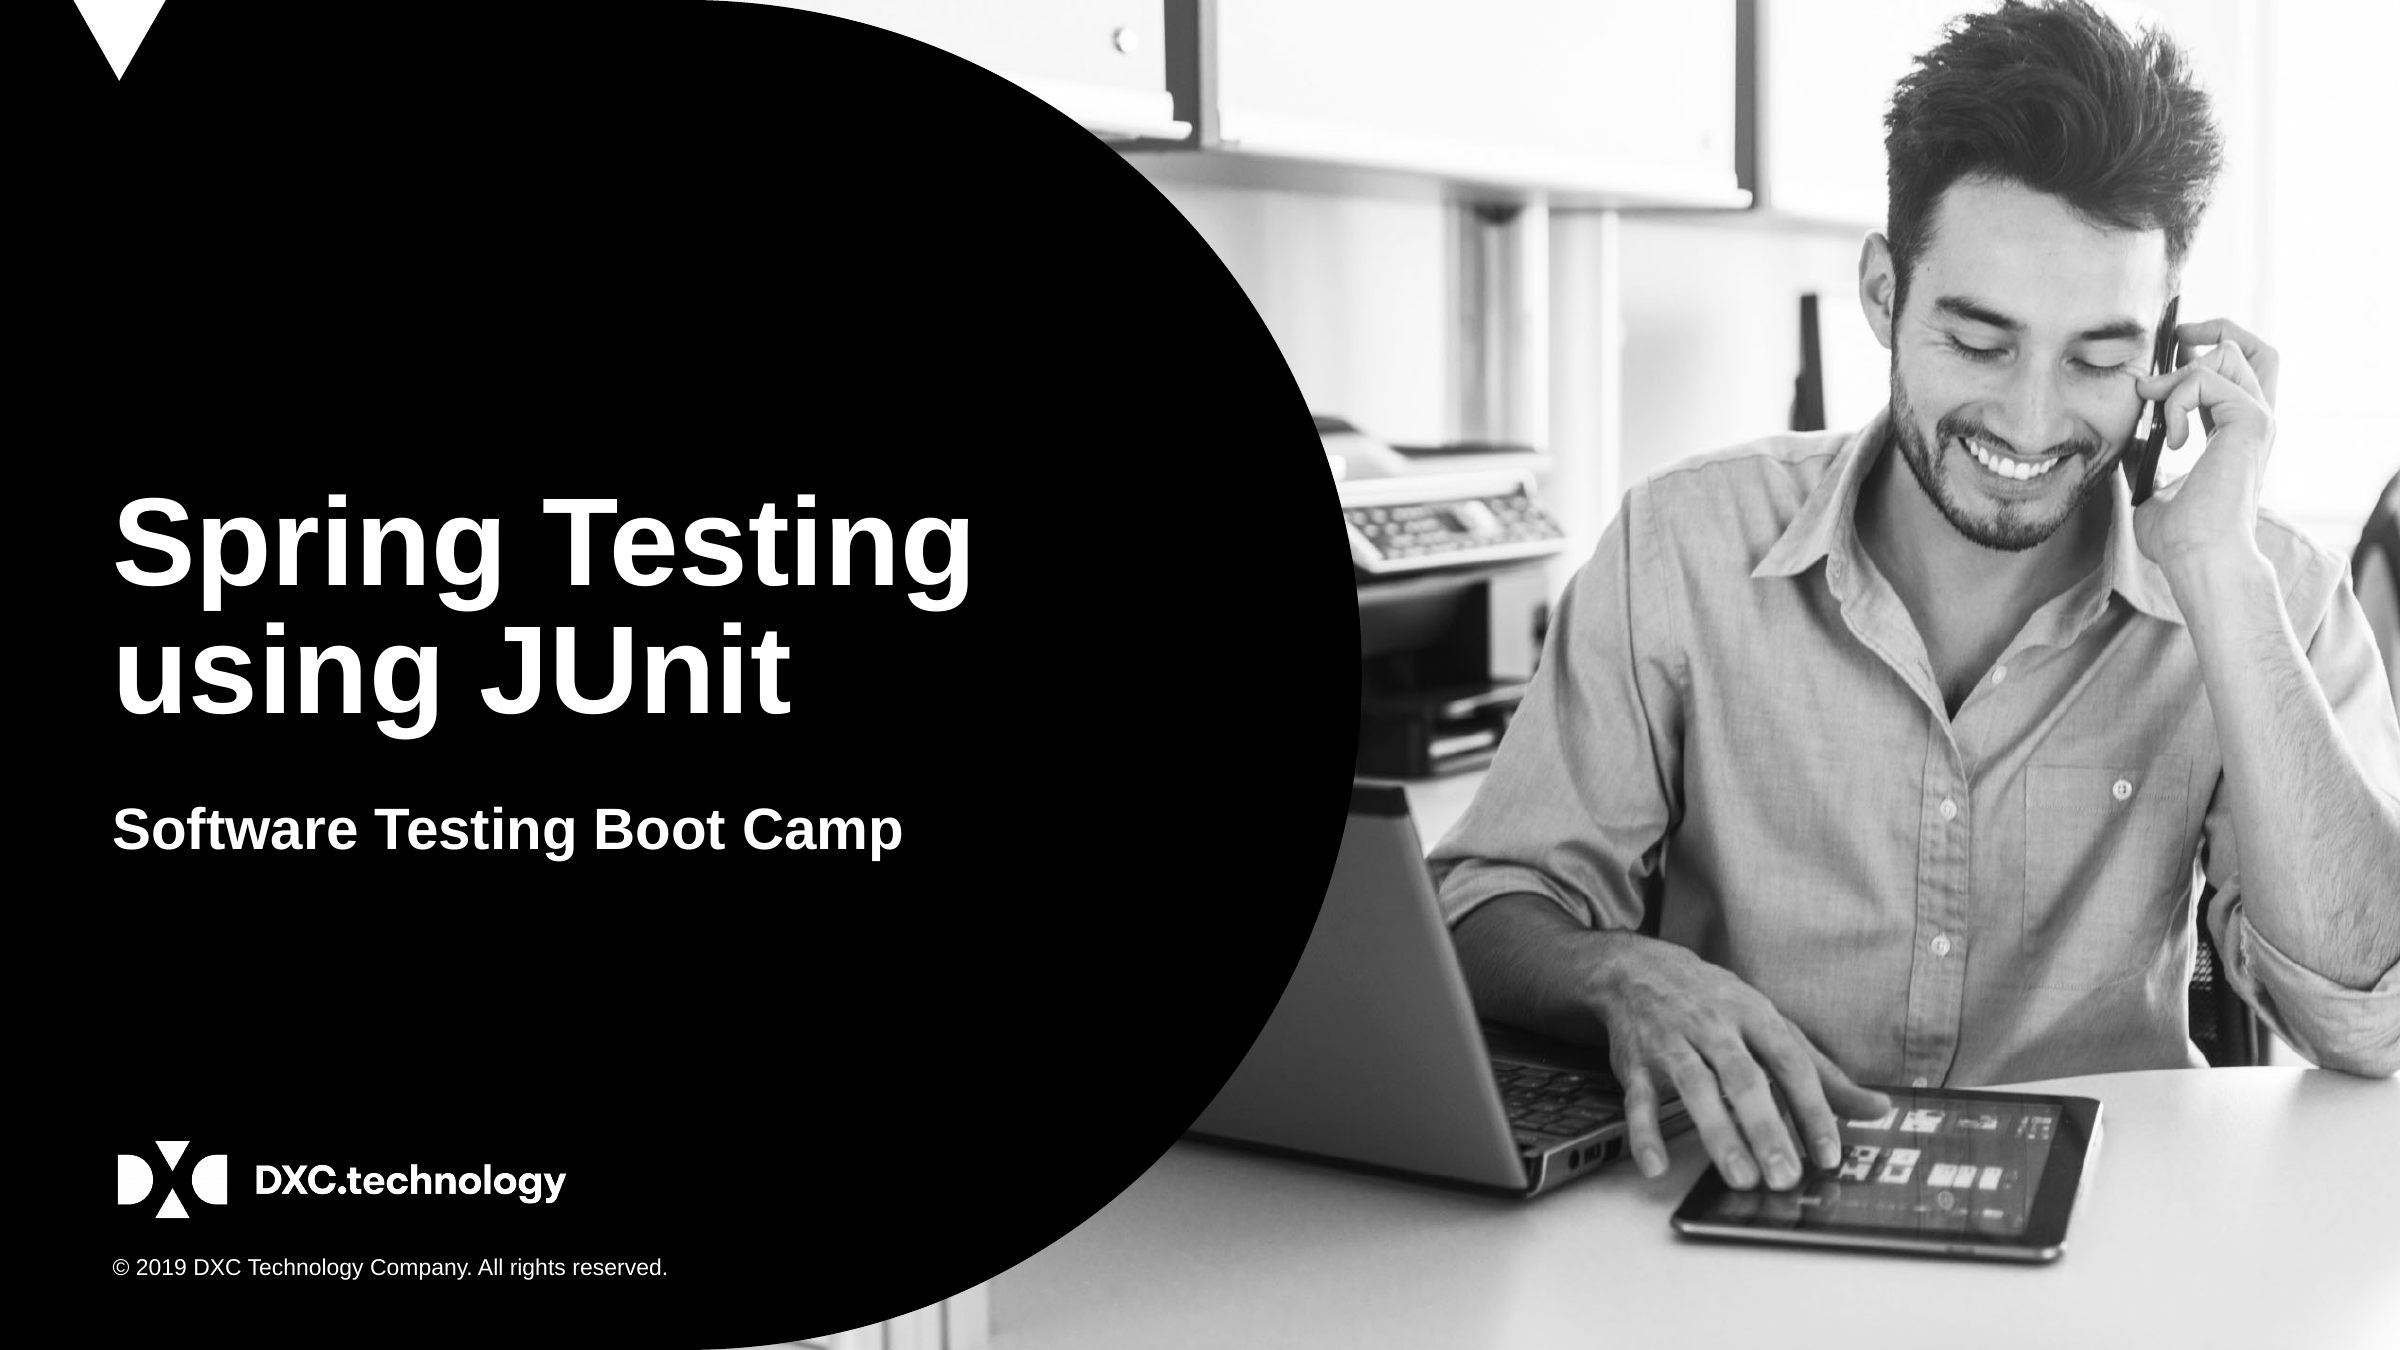

# Spring Testing using JUnit
Software Testing Boot Camp